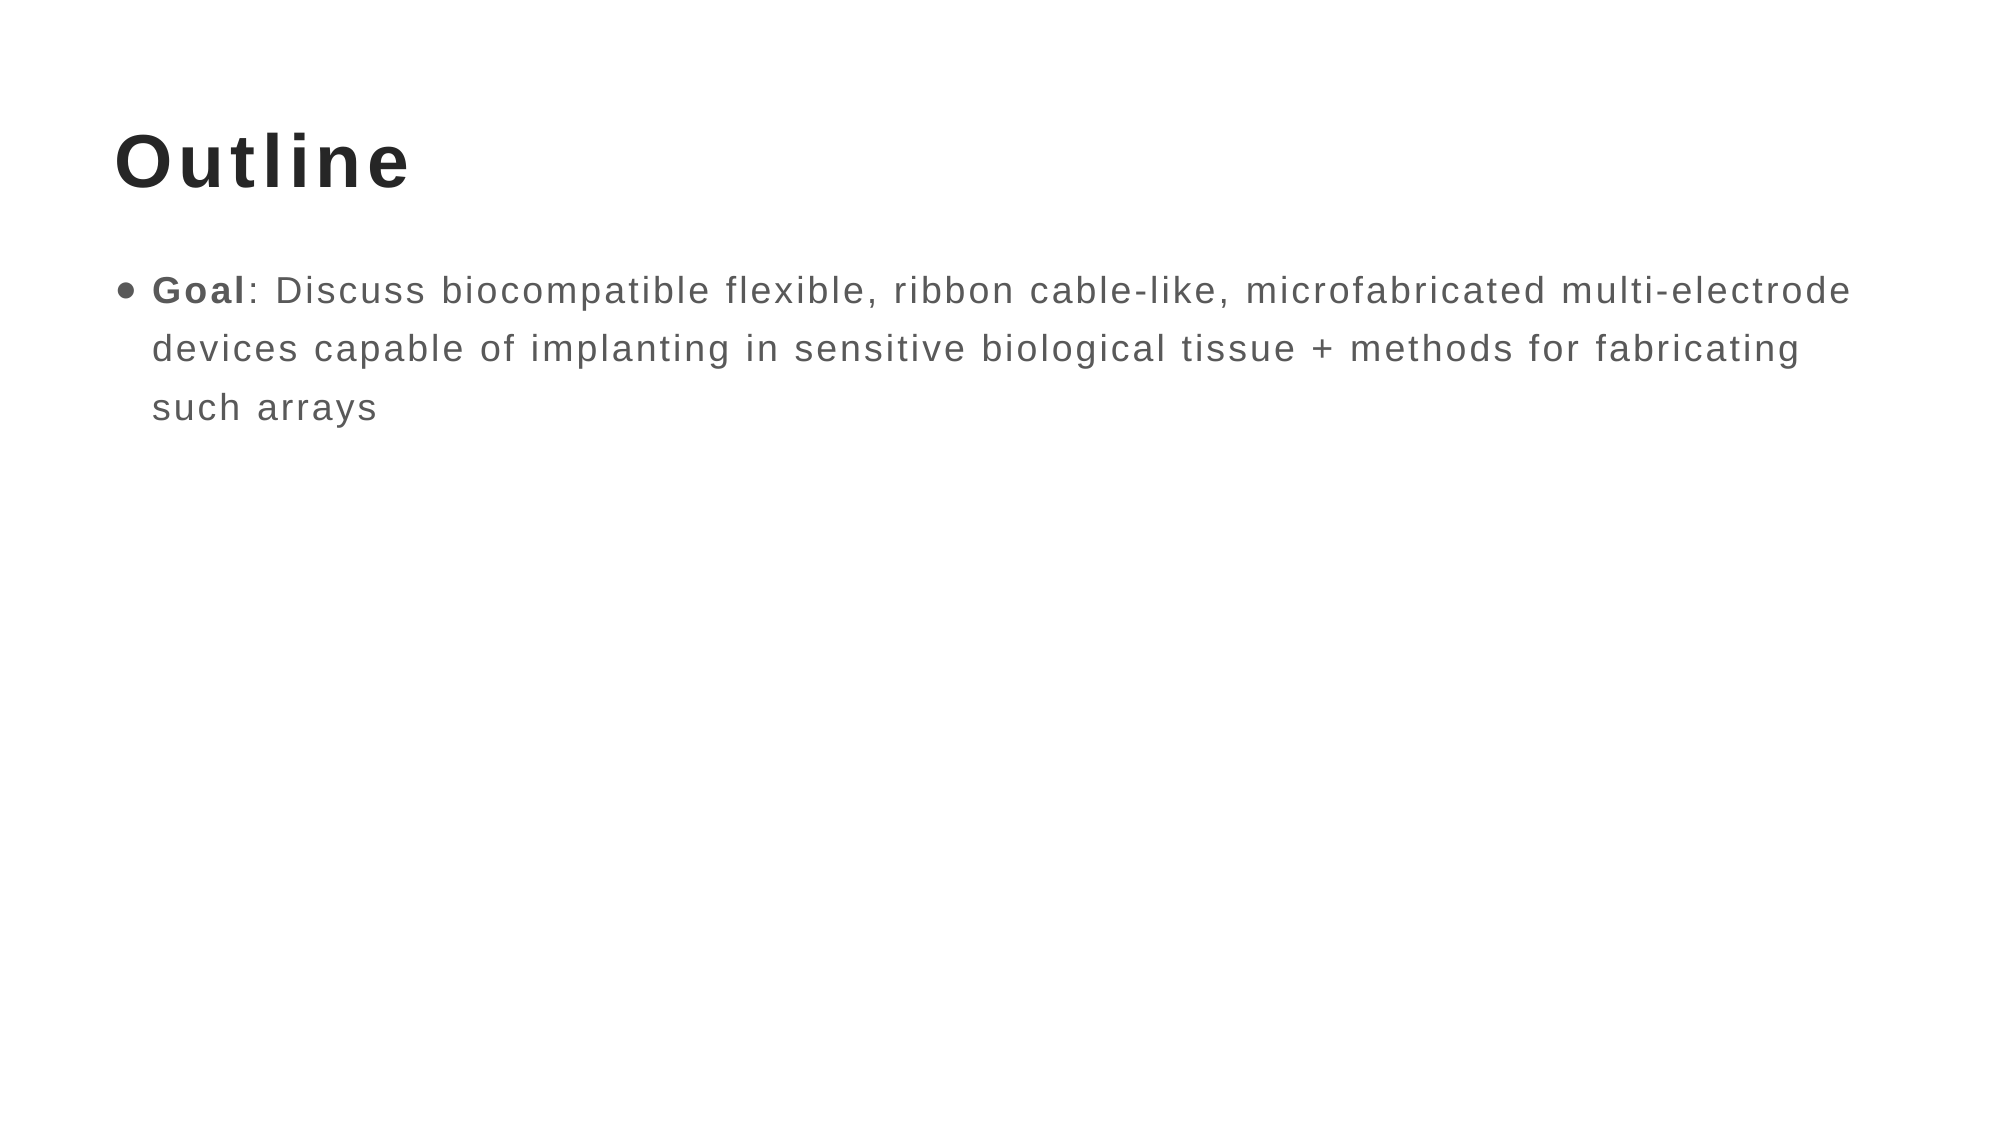

# Outline
Goal: Discuss biocompatible flexible, ribbon cable-like, microfabricated multi-electrode devices capable of implanting in sensitive biological tissue + methods for fabricating such arrays